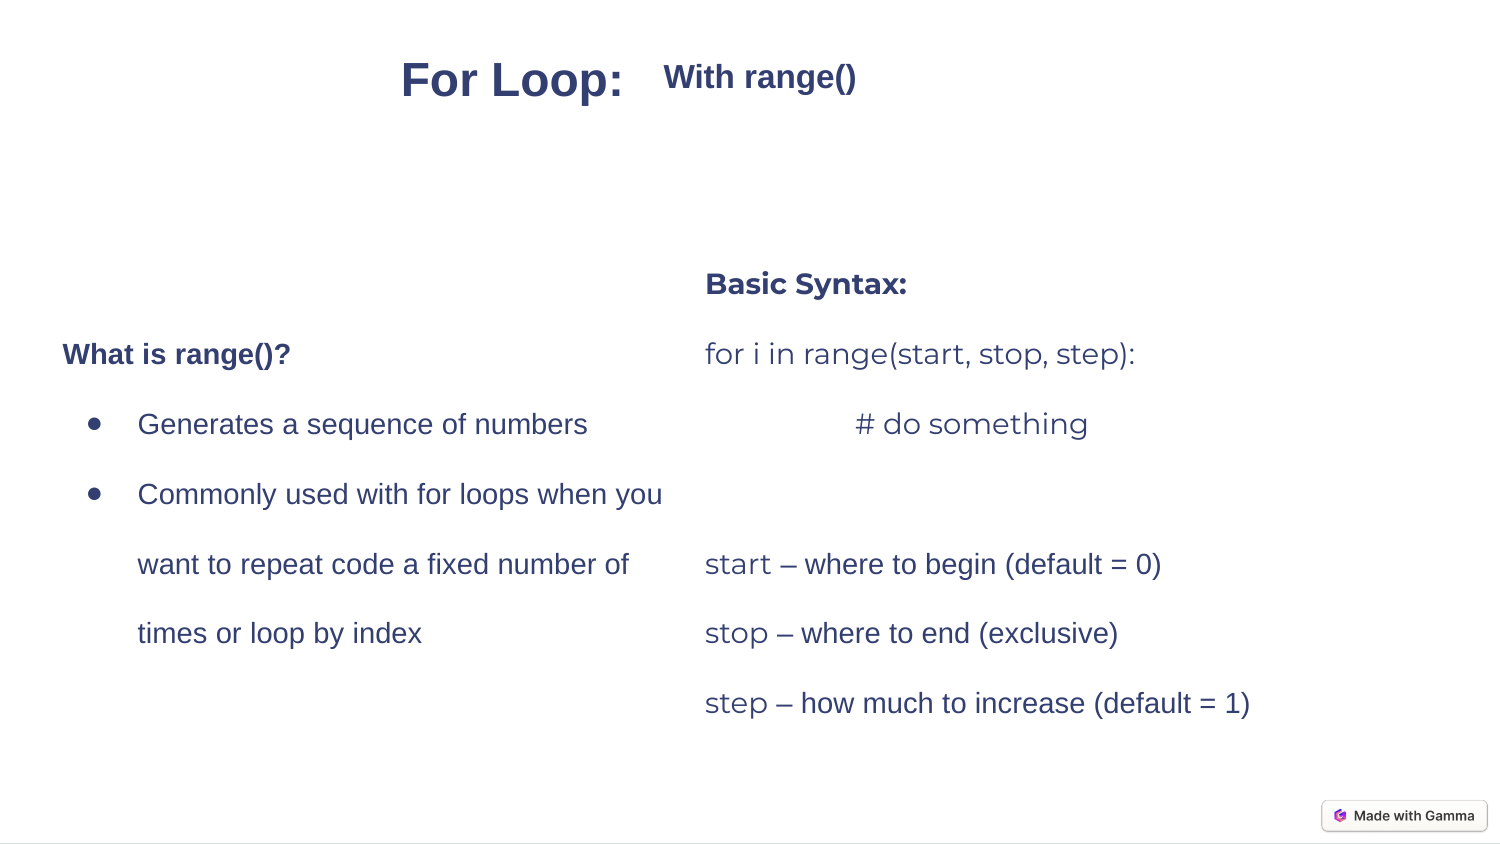

For Loop:
With range()
What is range()?
Generates a sequence of numbers
Commonly used with for loops when you want to repeat code a fixed number of times or loop by index
Basic Syntax:
for i in range(start, stop, step):
	# do something

start – where to begin (default = 0)
stop – where to end (exclusive)
step – how much to increase (default = 1)